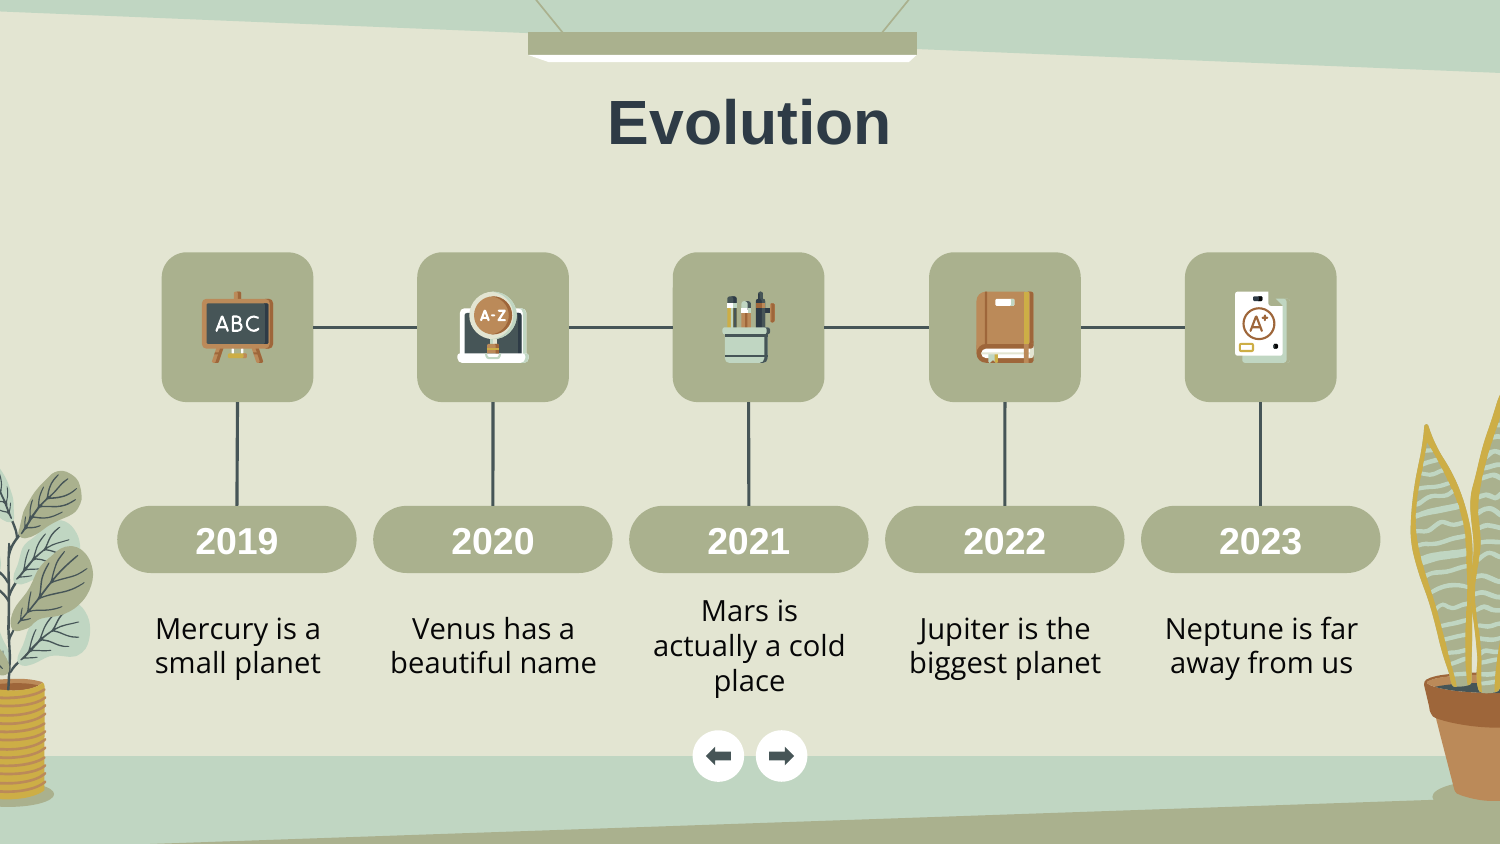

# Evolution

2019
2020
2021
2022
2023
Mercury is a small planet
Venus has a beautiful name
Mars is actually a cold place
Jupiter is the biggest planet
Neptune is far away from us